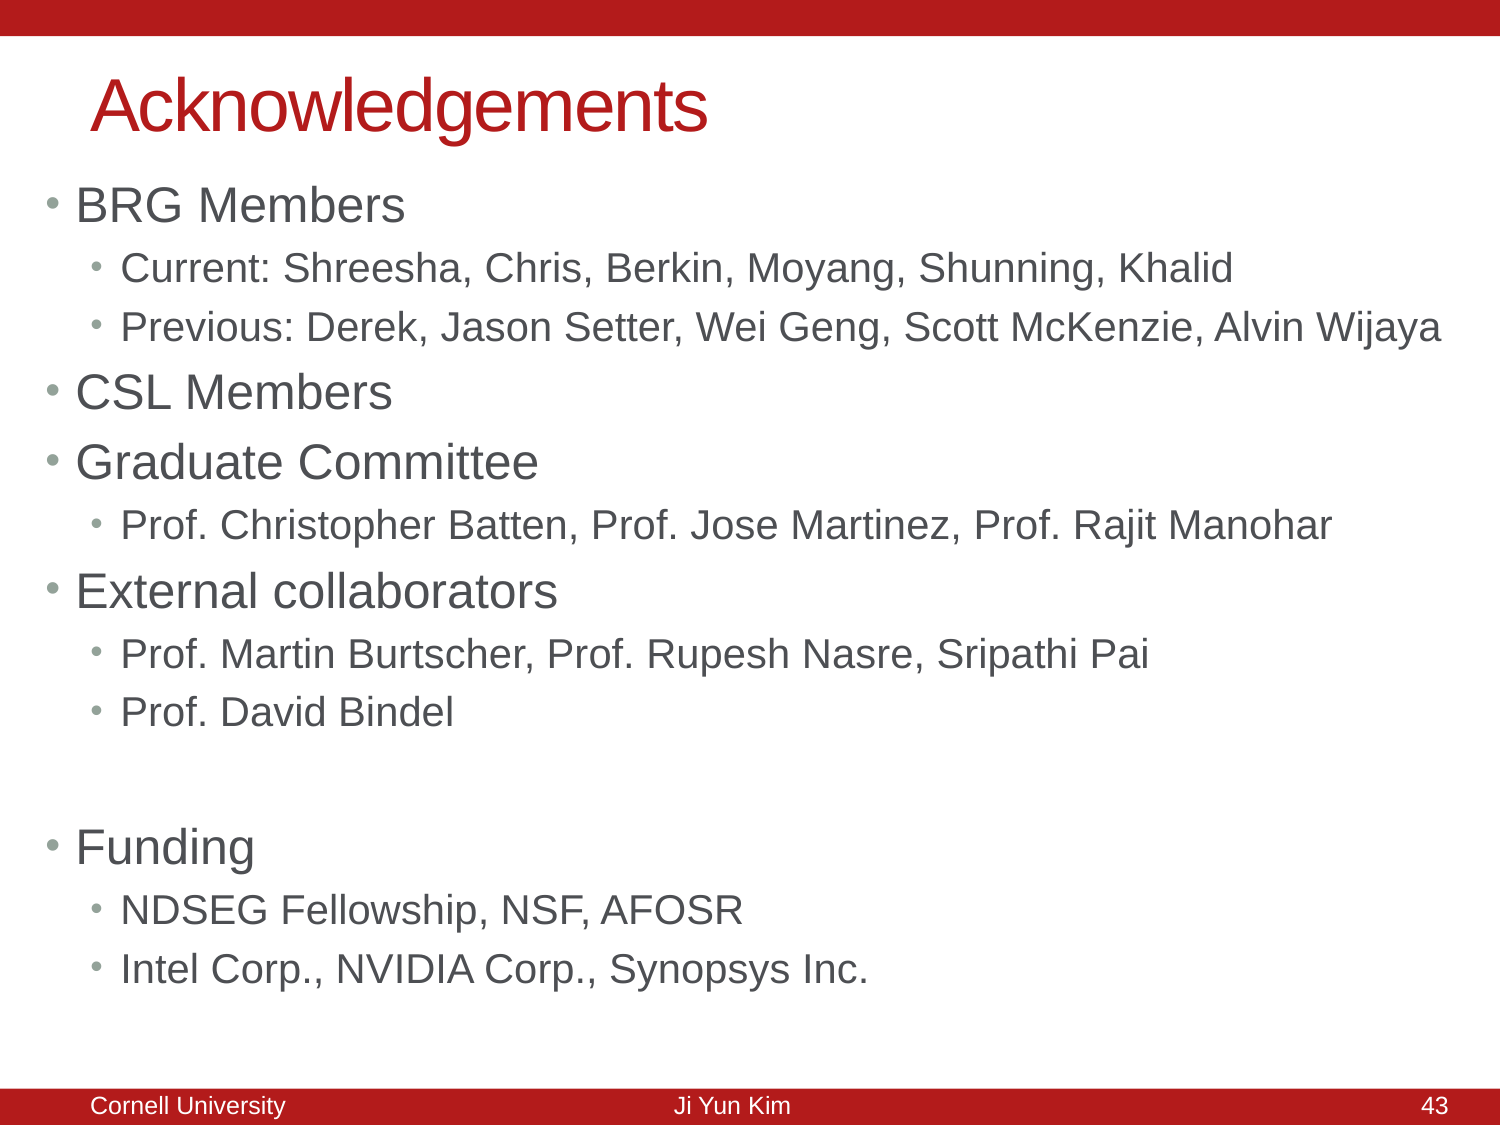

# Acknowledgements
BRG Members
Current: Shreesha, Chris, Berkin, Moyang, Shunning, Khalid
Previous: Derek, Jason Setter, Wei Geng, Scott McKenzie, Alvin Wijaya
CSL Members
Graduate Committee
Prof. Christopher Batten, Prof. Jose Martinez, Prof. Rajit Manohar
External collaborators
Prof. Martin Burtscher, Prof. Rupesh Nasre, Sripathi Pai
Prof. David Bindel

Funding
NDSEG Fellowship, NSF, AFOSR
Intel Corp., NVIDIA Corp., Synopsys Inc.

43